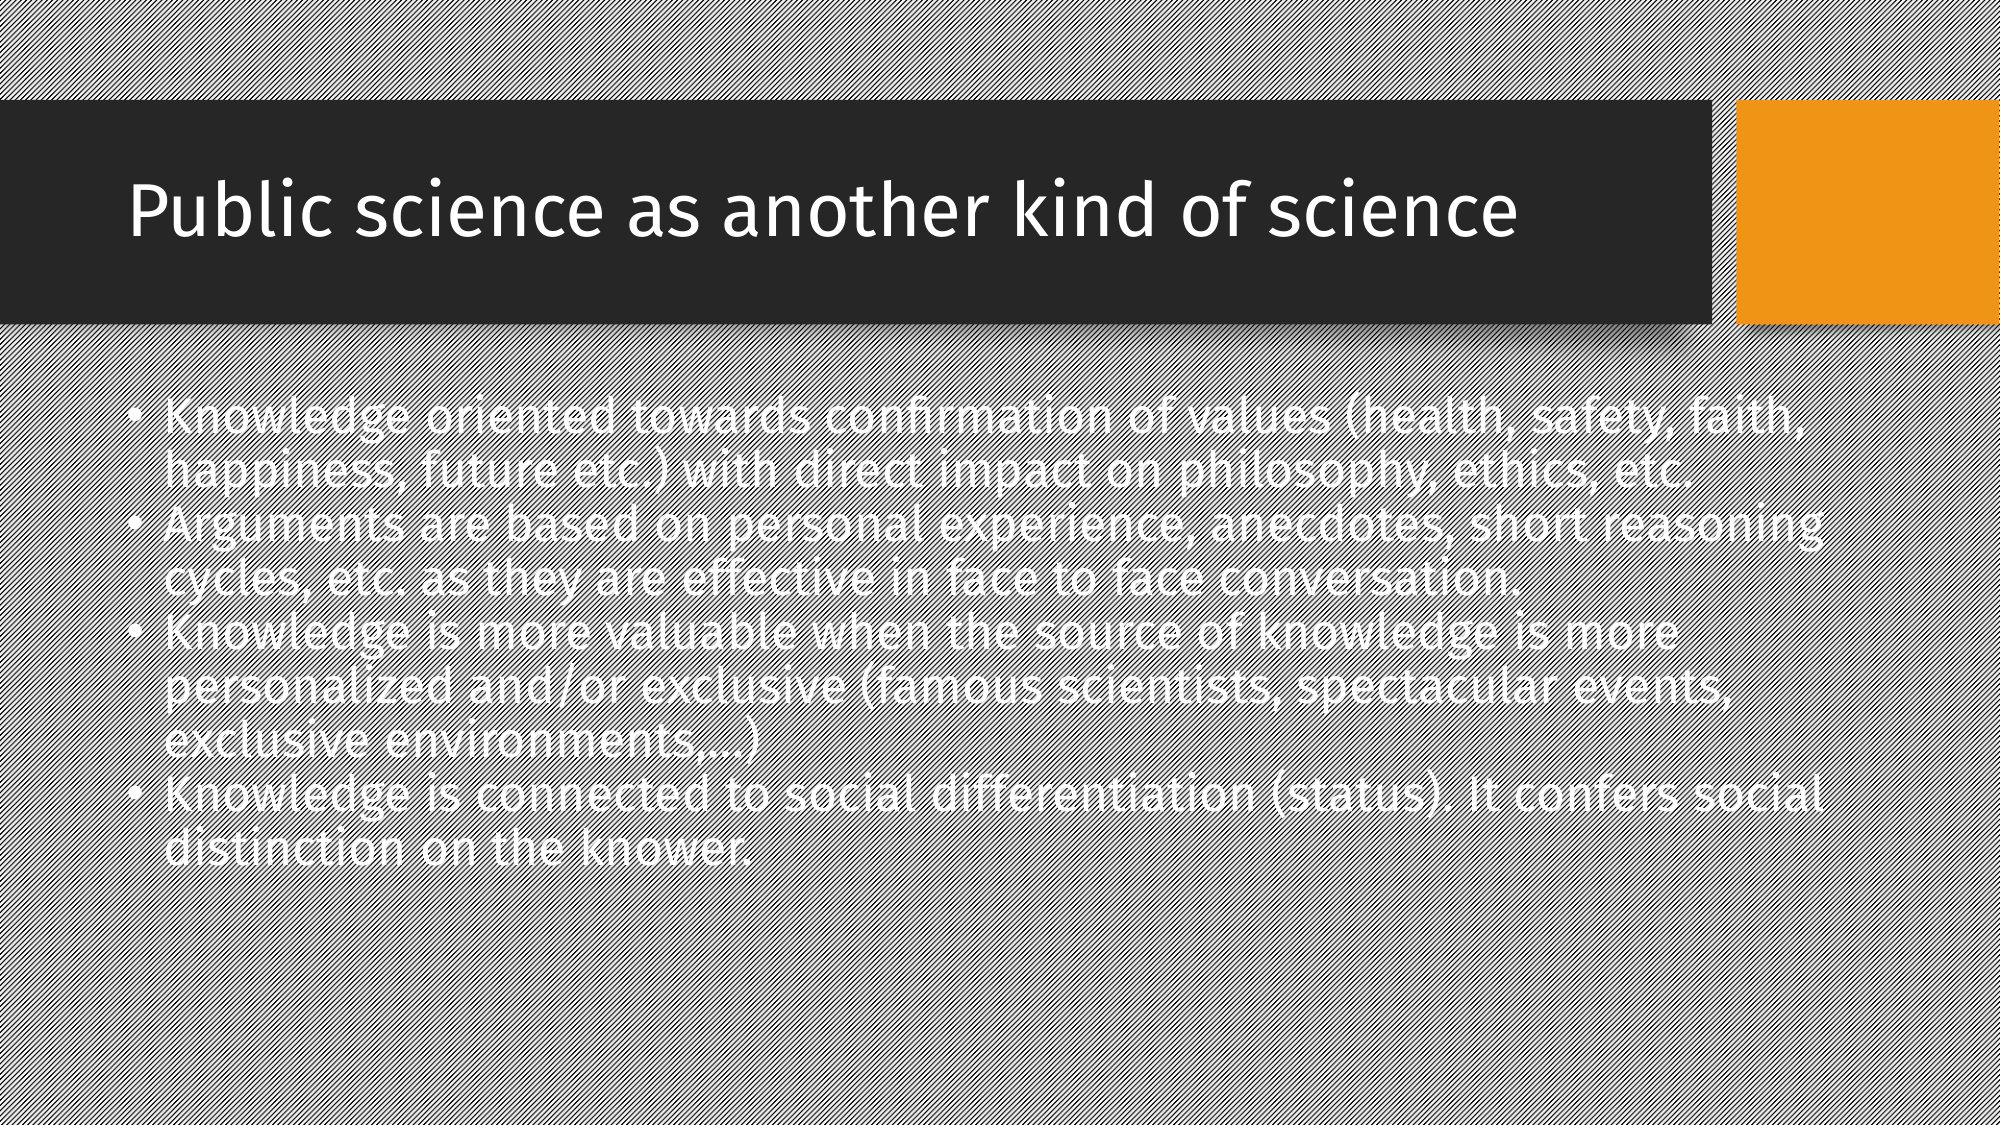

Public science as another kind of science
Knowledge oriented towards confirmation of values (health, safety, faith, happiness, future etc.) with direct impact on philosophy, ethics, etc.
Arguments are based on personal experience, anecdotes, short reasoning cycles, etc. as they are effective in face to face conversation.
Knowledge is more valuable when the source of knowledge is more personalized and/or exclusive (famous scientists, spectacular events, exclusive environments,…)
Knowledge is connected to social differentiation (status). It confers social distinction on the knower.